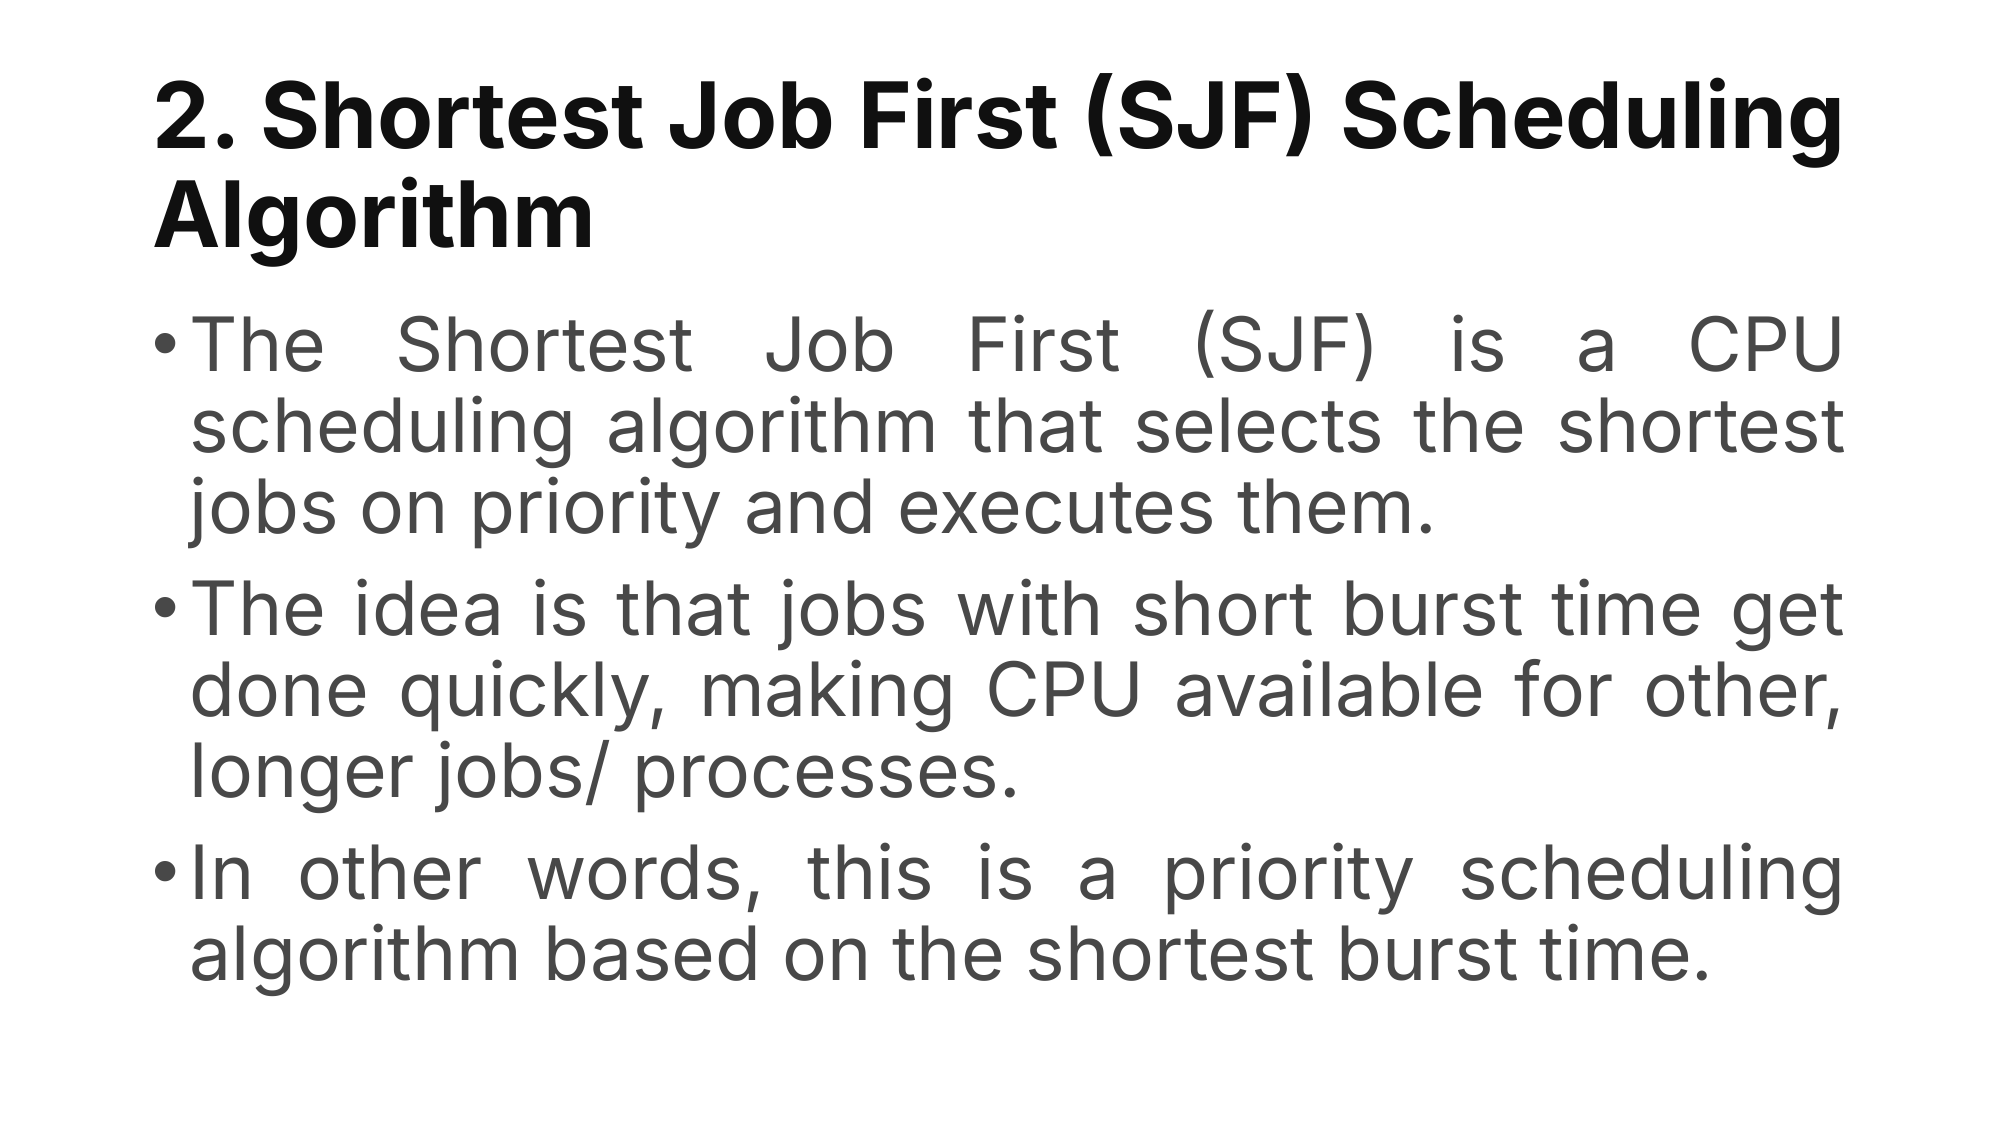

# 2. Shortest Job First (SJF) Scheduling Algorithm
The Shortest Job First (SJF) is a CPU scheduling algorithm that selects the shortest jobs on priority and executes them.
The idea is that jobs with short burst time get done quickly, making CPU available for other, longer jobs/ processes.
In other words, this is a priority scheduling algorithm based on the shortest burst time.